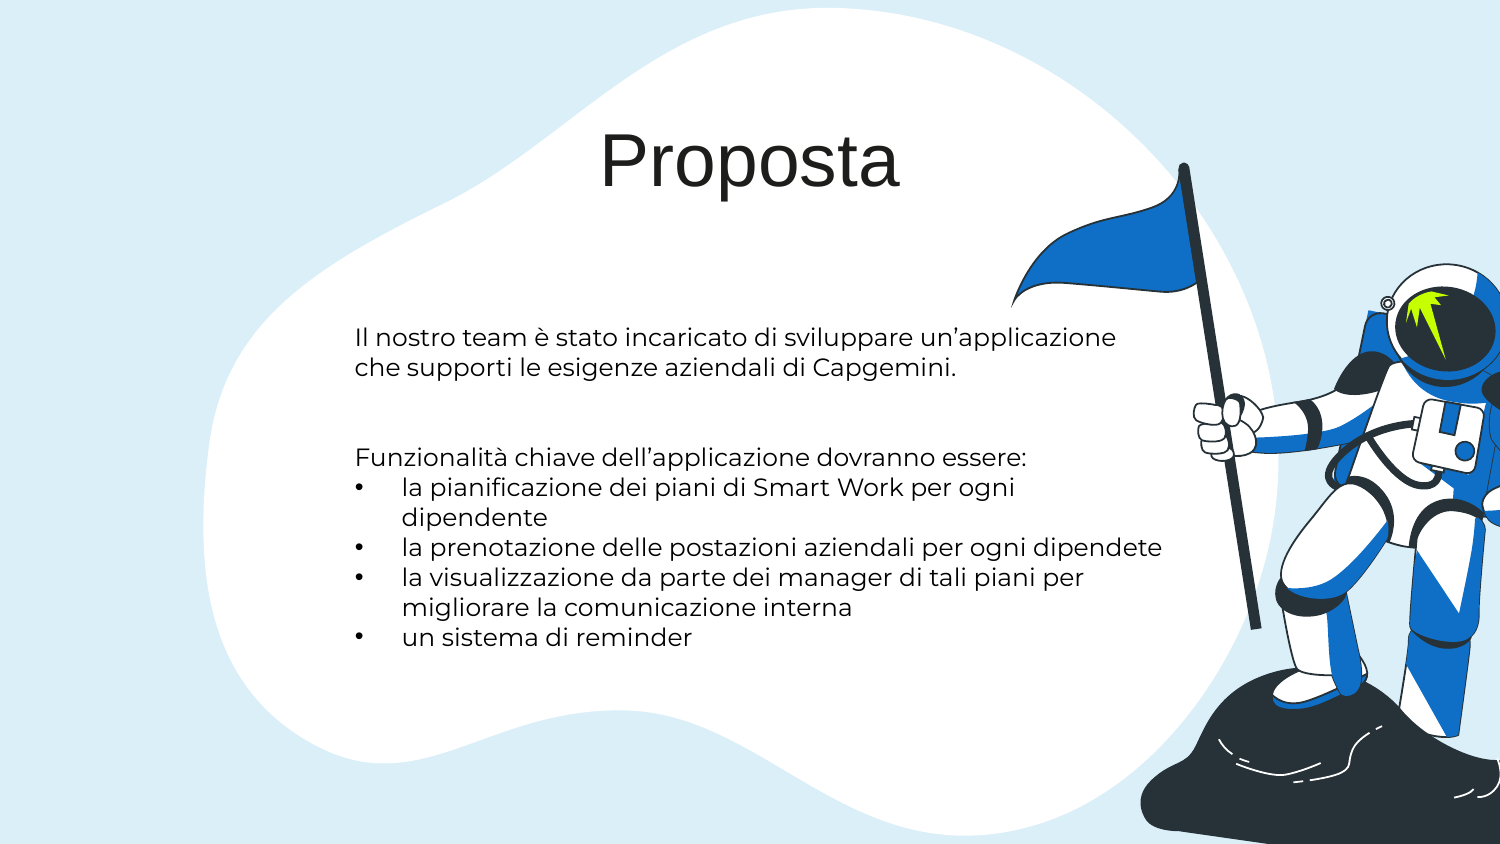

Proposta

Il nostro team è stato incaricato di sviluppare un’applicazione che supporti le esigenze aziendali di Capgemini.

Funzionalità chiave dell’applicazione dovranno essere:
la pianificazione dei piani di Smart Work per ogni dipendente
la prenotazione delle postazioni aziendali per ogni dipendete
la visualizzazione da parte dei manager di tali piani per migliorare la comunicazione interna
un sistema di reminder